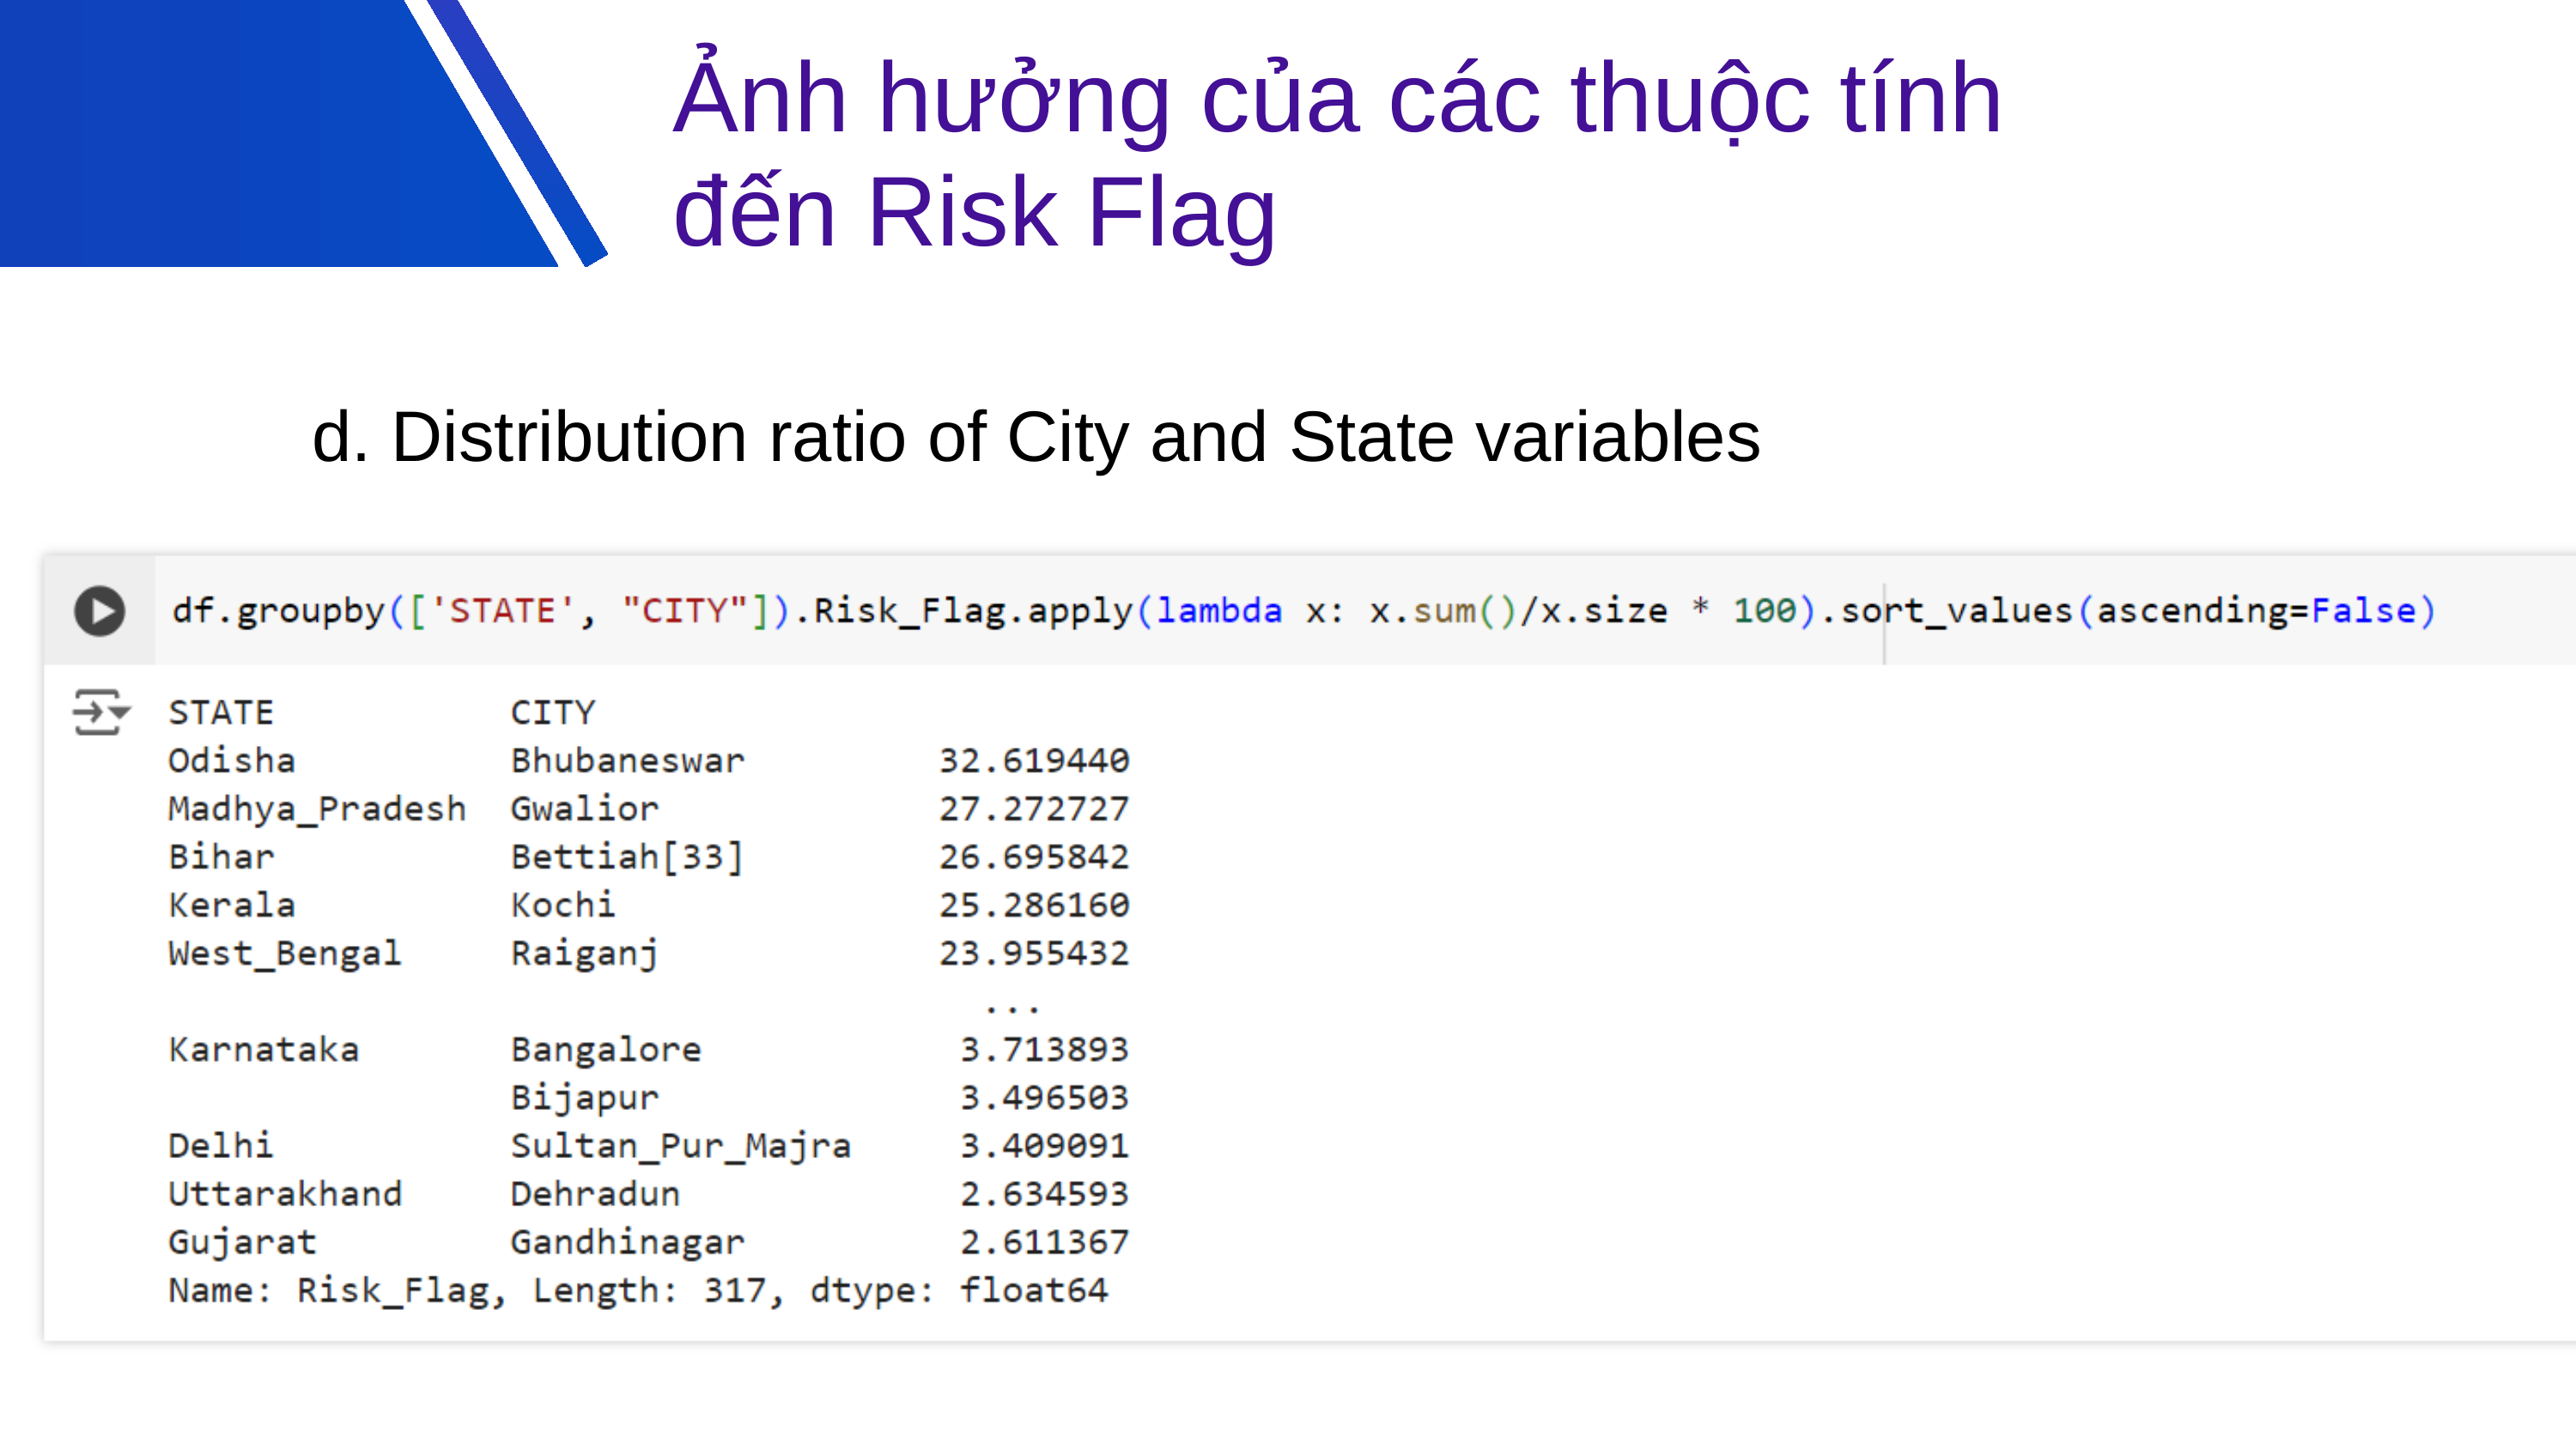

Ảnh hưởng của các thuộc tính
đến Risk Flag
d. Distribution ratio of City and State variables